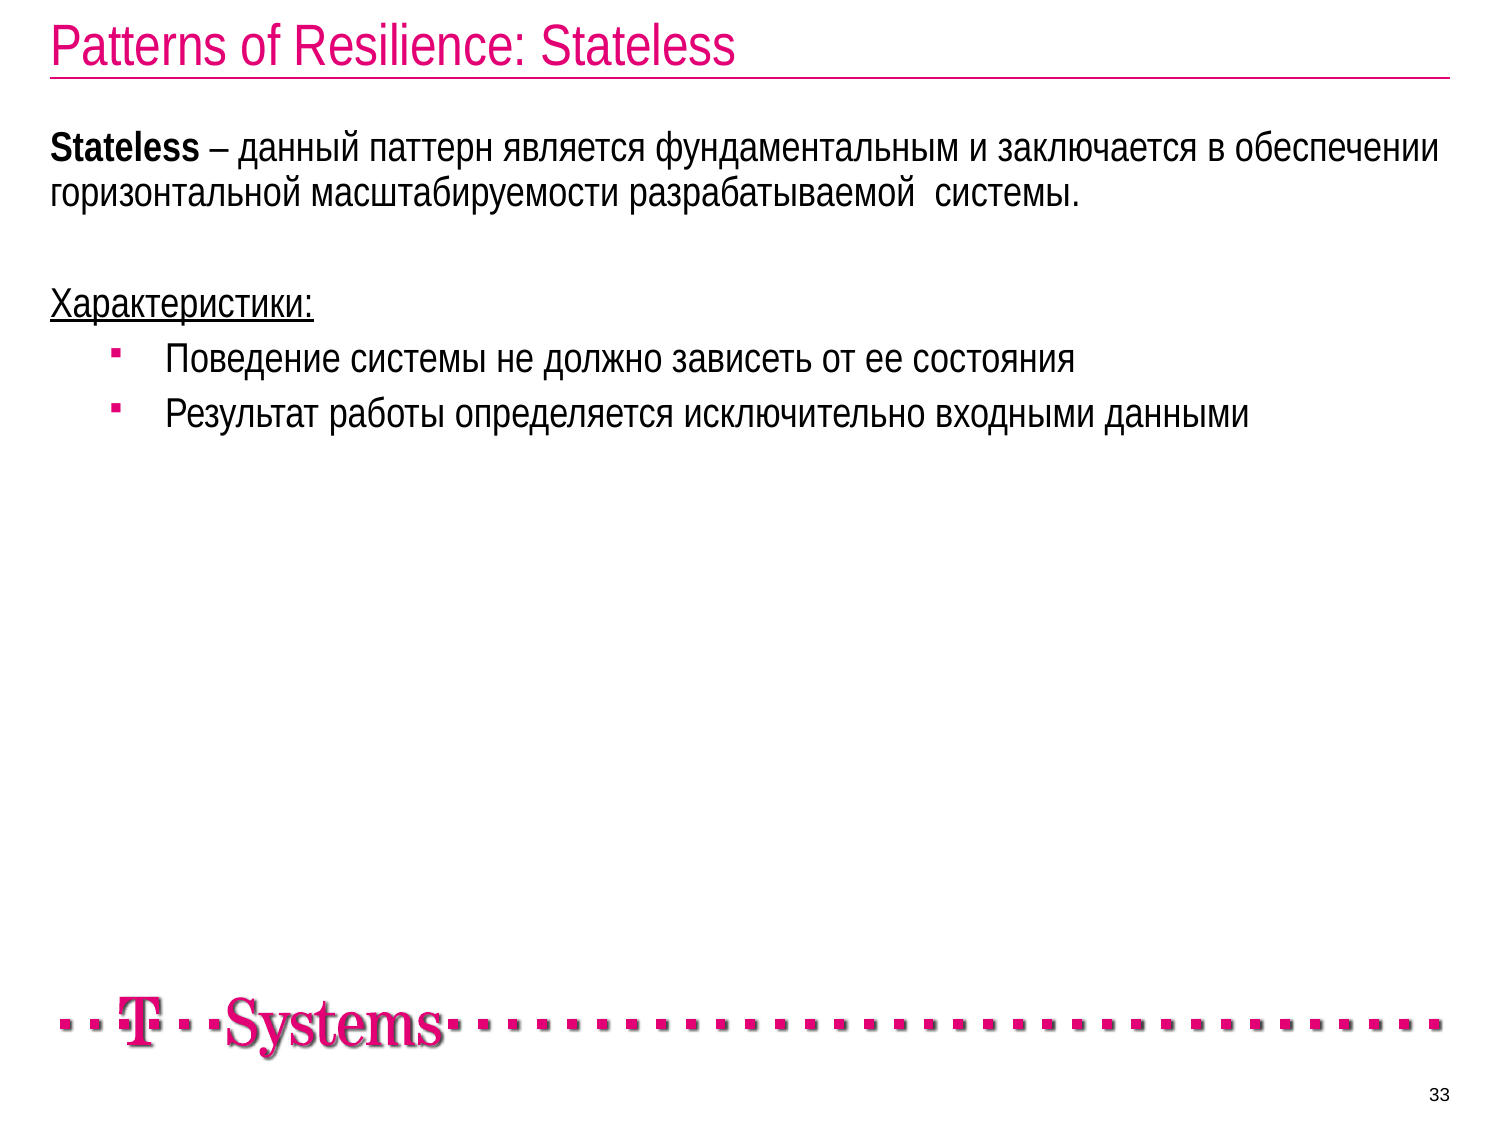

# Patterns of Resilience: Stateless
Stateless – данный паттерн является фундаментальным и заключается в обеспечении горизонтальной масштабируемости разрабатываемой  системы.

Характеристики:
Поведение системы не должно зависеть от ее состояния
Результат работы определяется исключительно входными данными

33